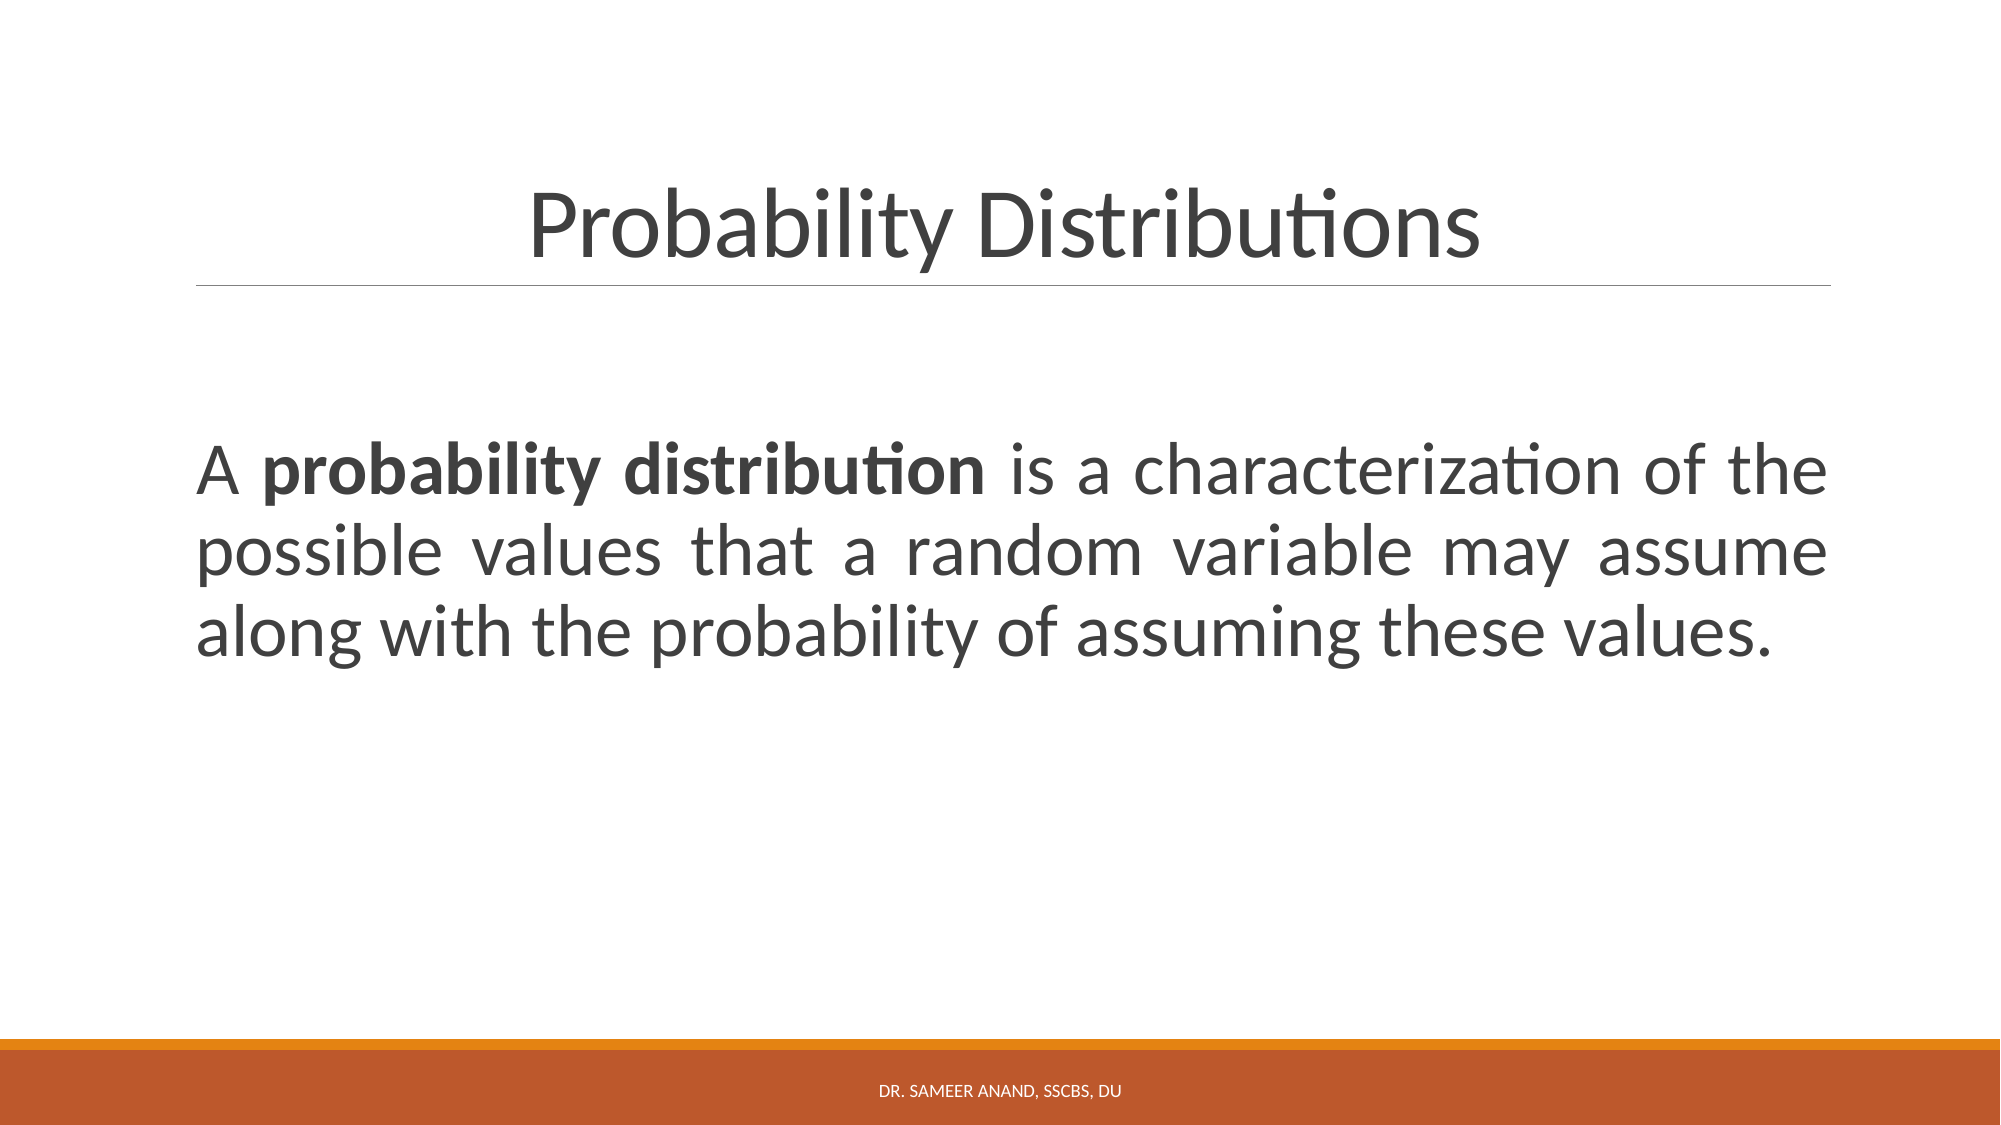

# Probability Distributions

A probability distribution is a characterization of the possible values that a random variable may assume along with the probability of assuming these values.
Dr. Sameer Anand, SSCBS, DU